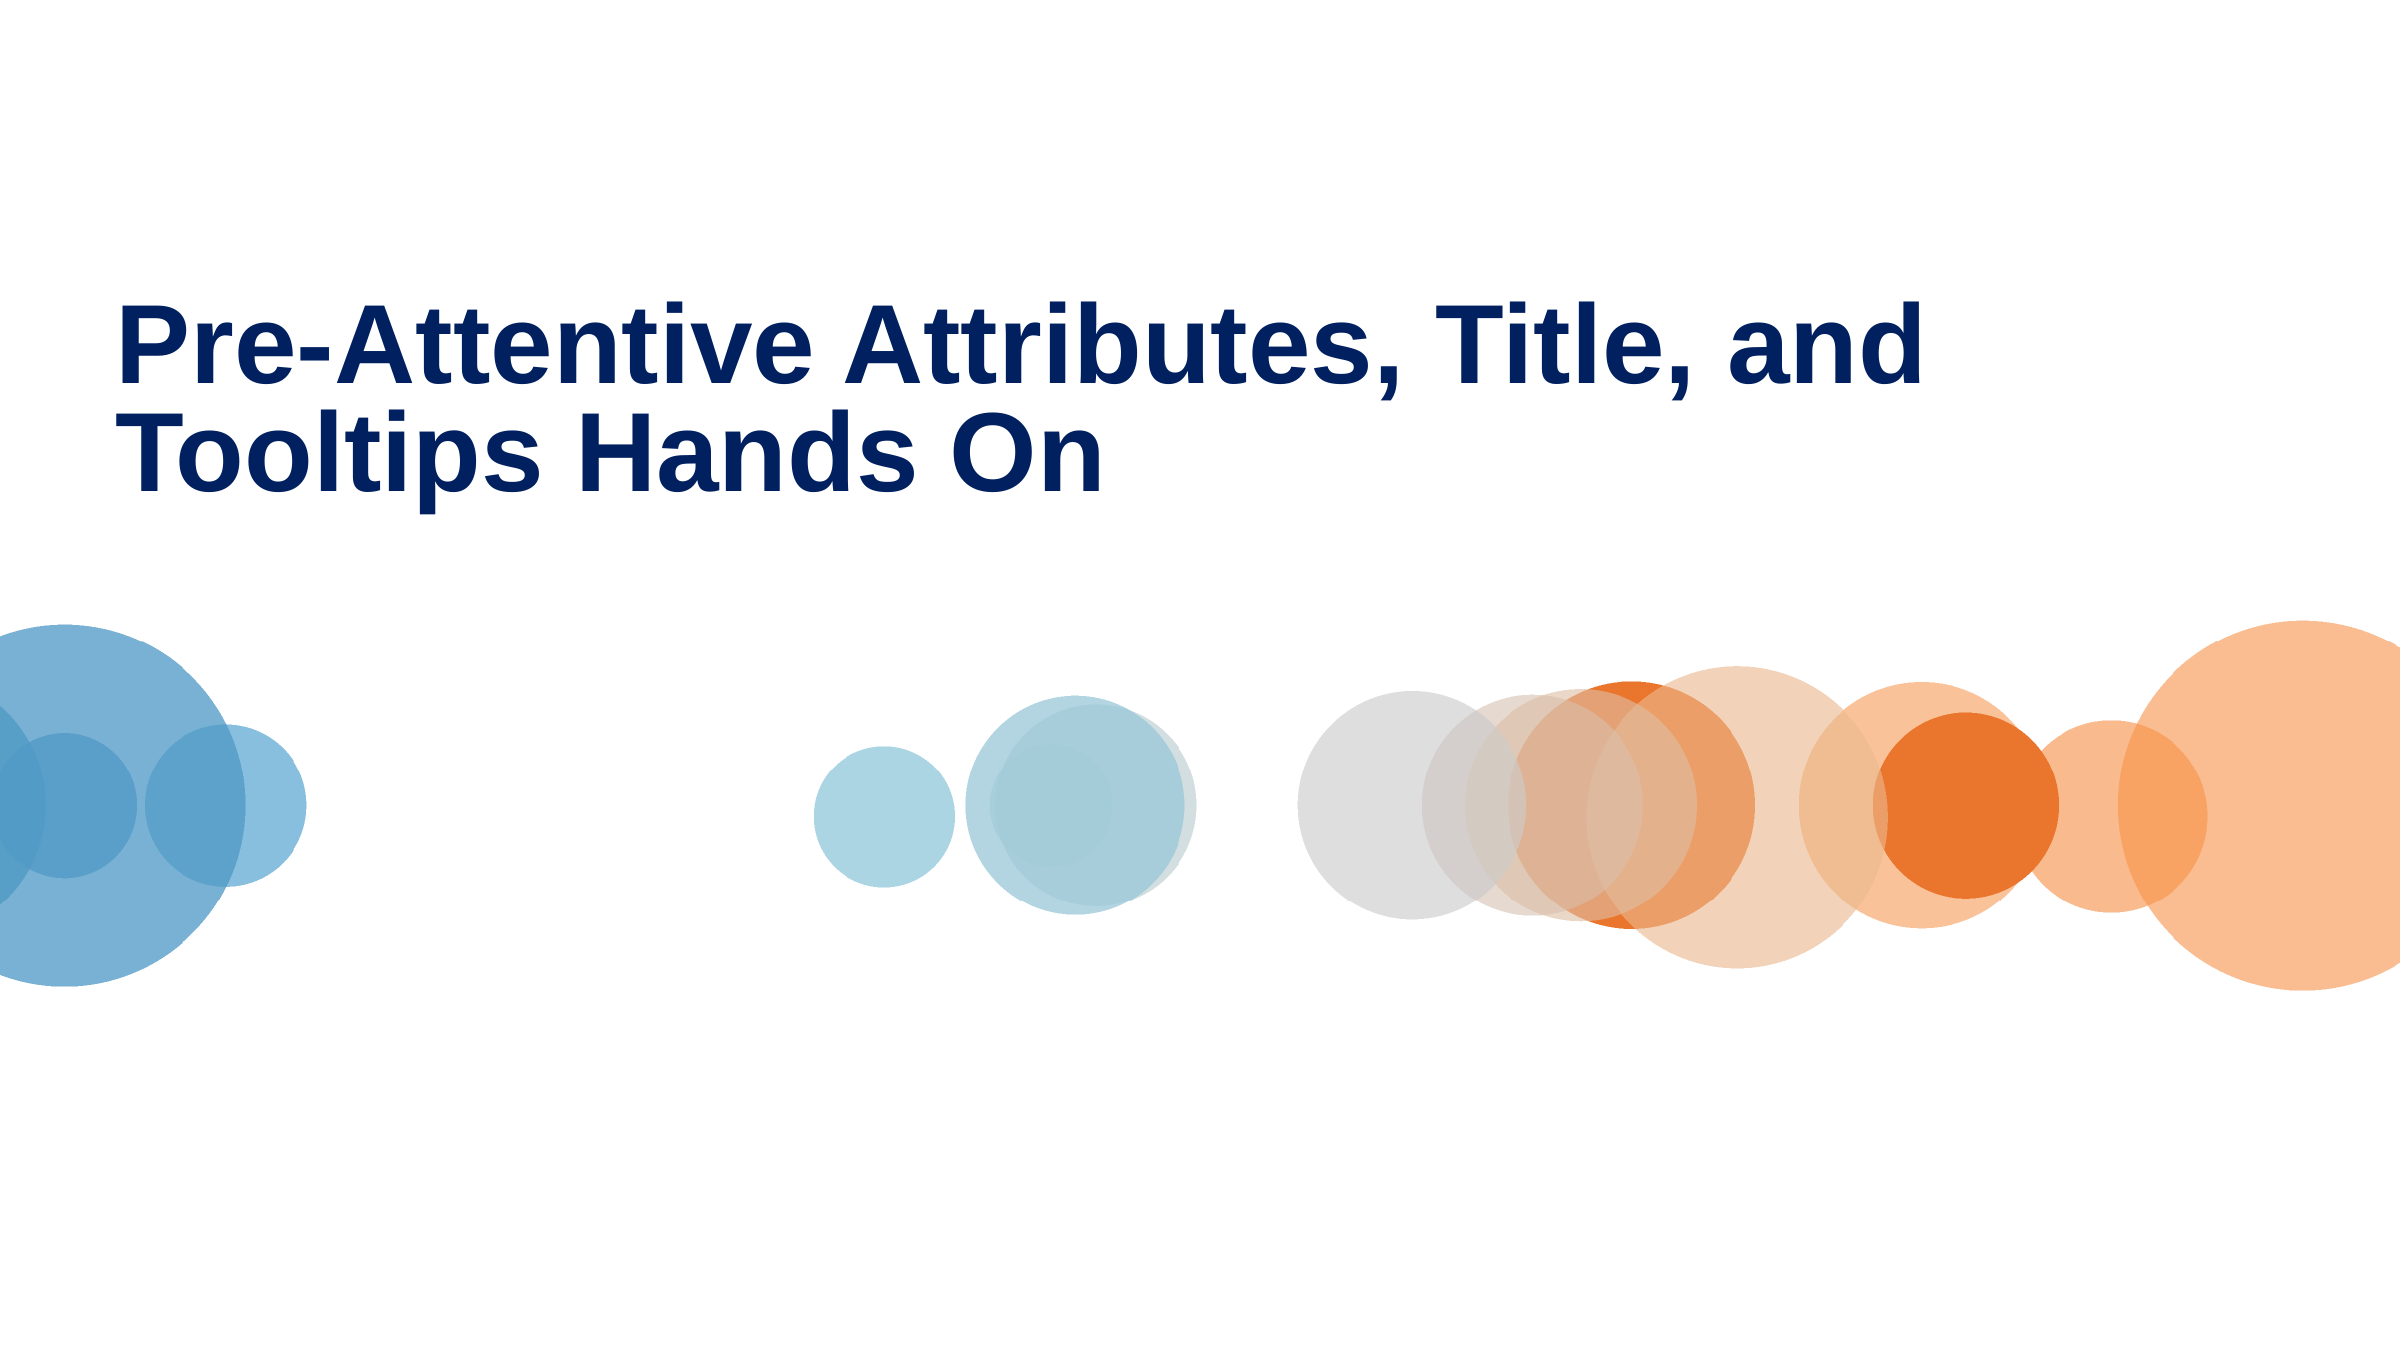

Pre-Attentive Attributes, Title, and Tooltips Hands On